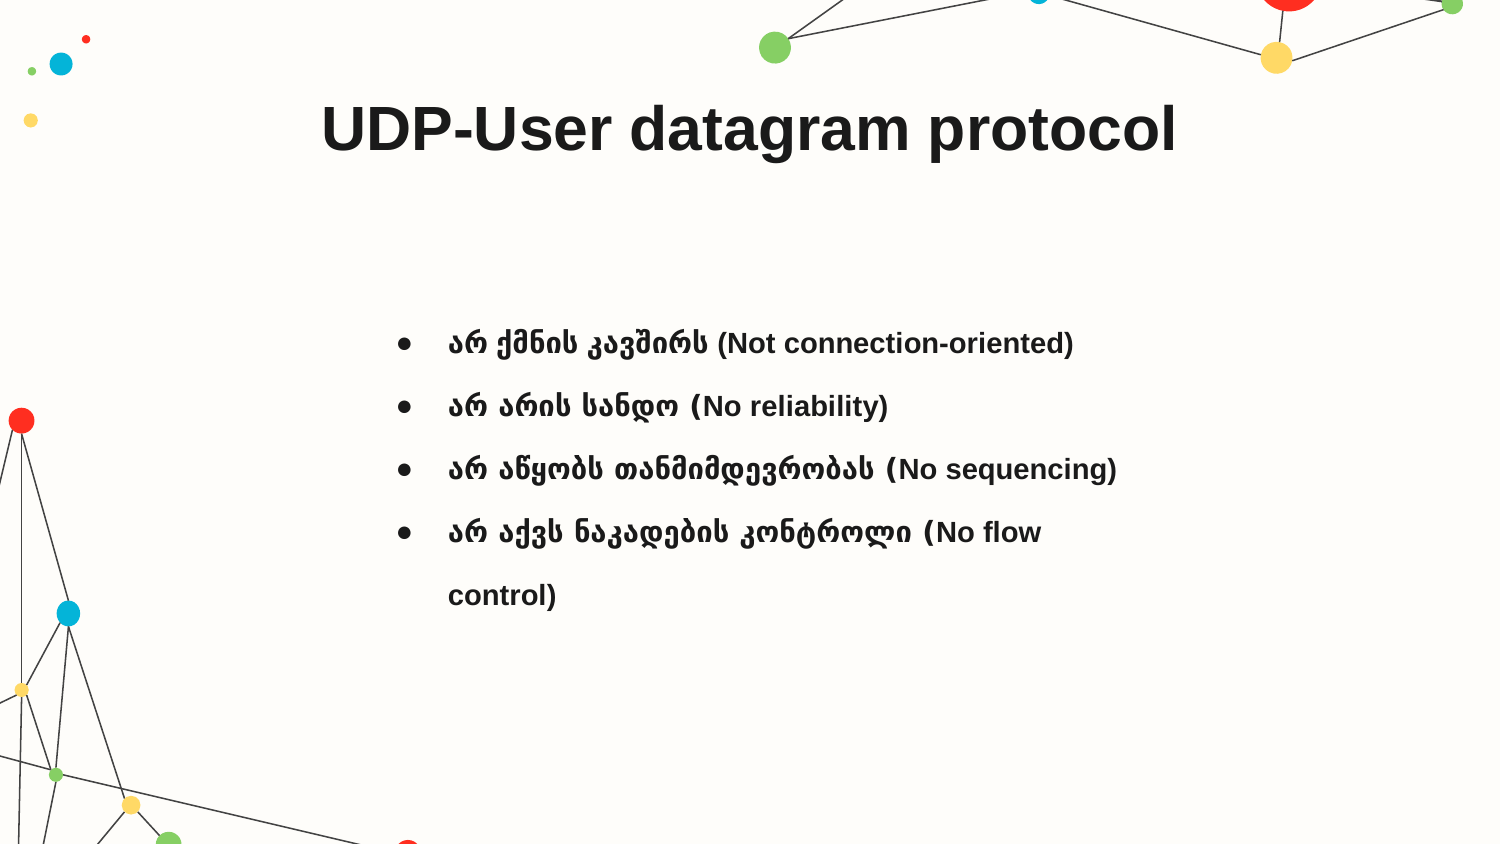

# UDP-User datagram protocol
არ ქმნის კავშირს (Not connection-oriented)
არ არის სანდო (No reliability)
არ აწყობს თანმიმდევრობას (No sequencing)
არ აქვს ნაკადების კონტროლი (No flow control)